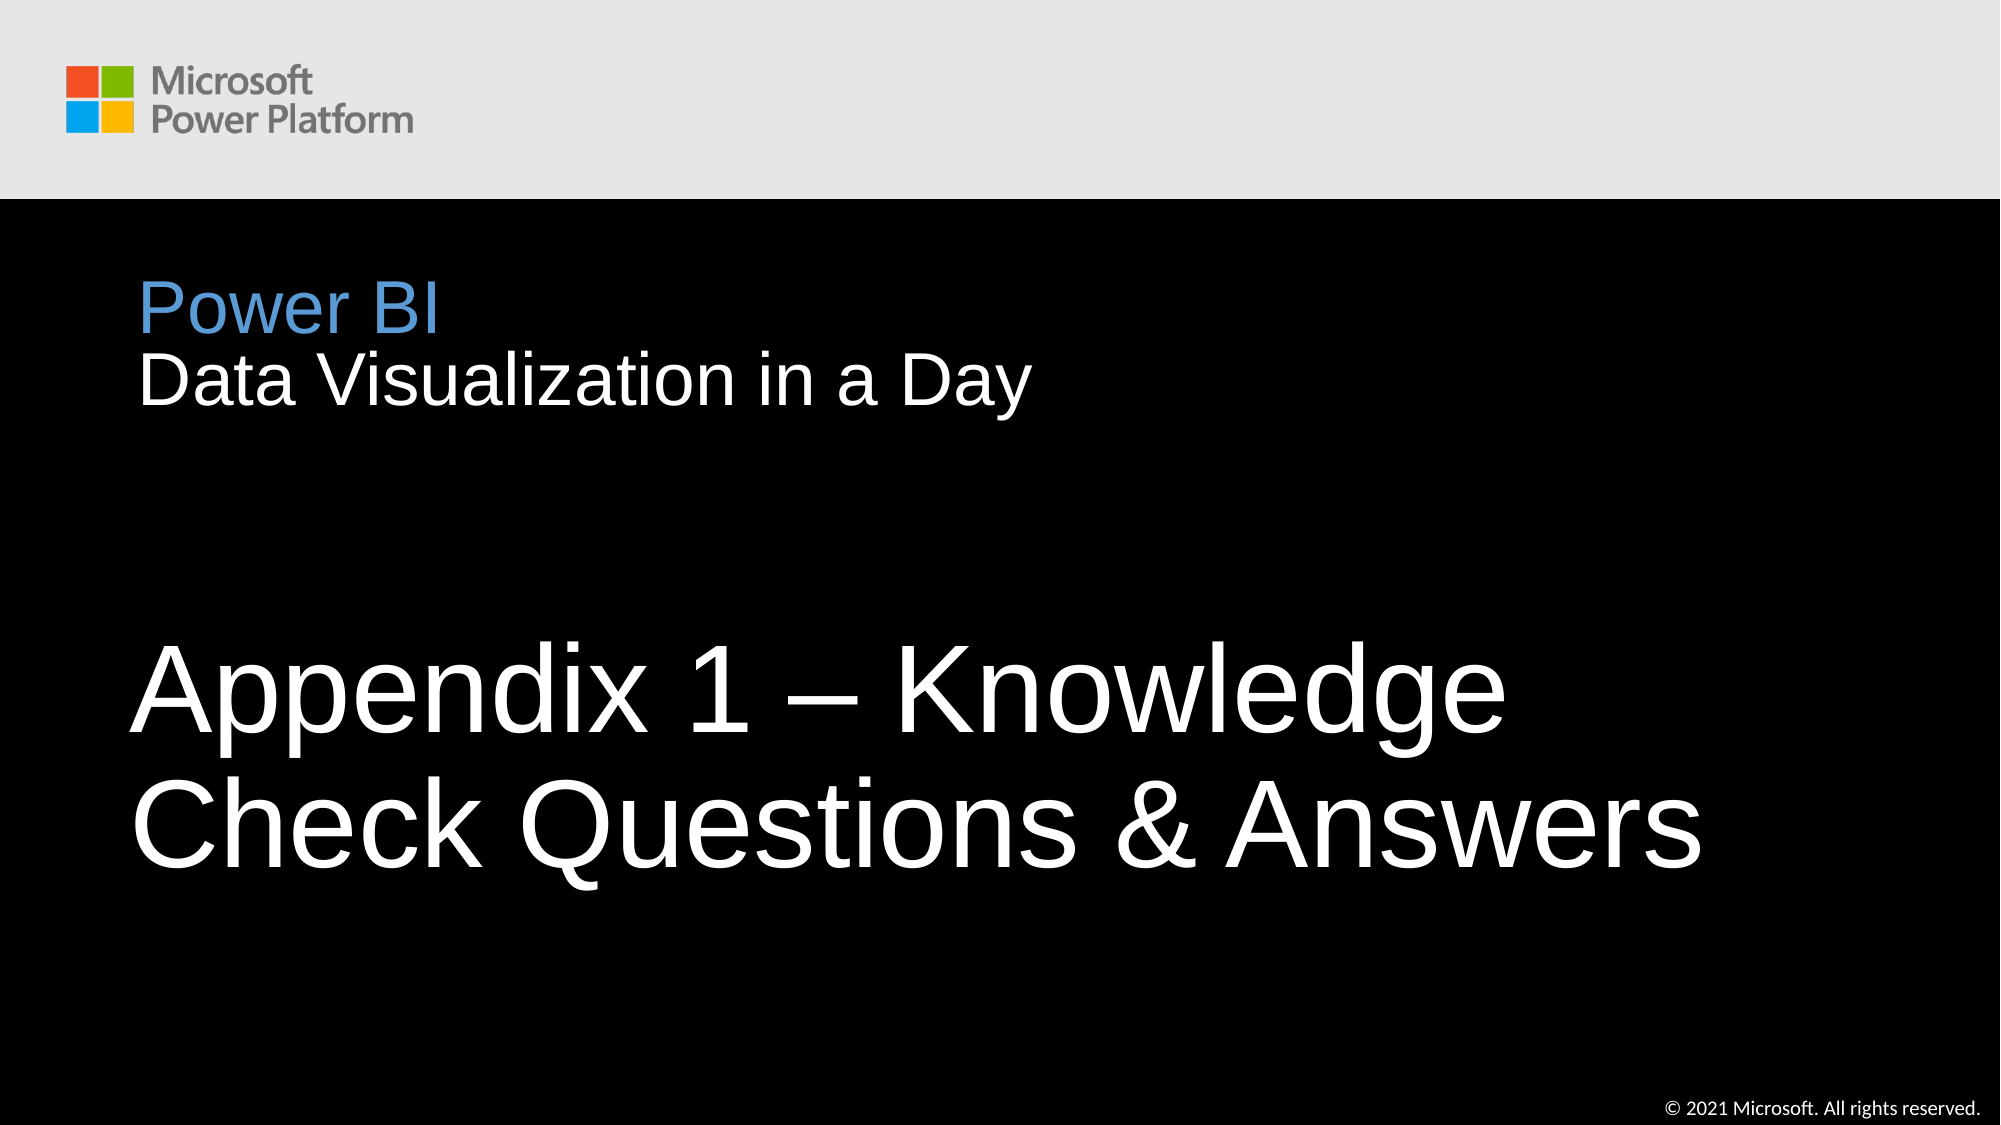

# Power BI Data Visualization in a Day
Appendix 1 – Knowledge Check Questions & Answers
© 2021 Microsoft. All rights reserved.